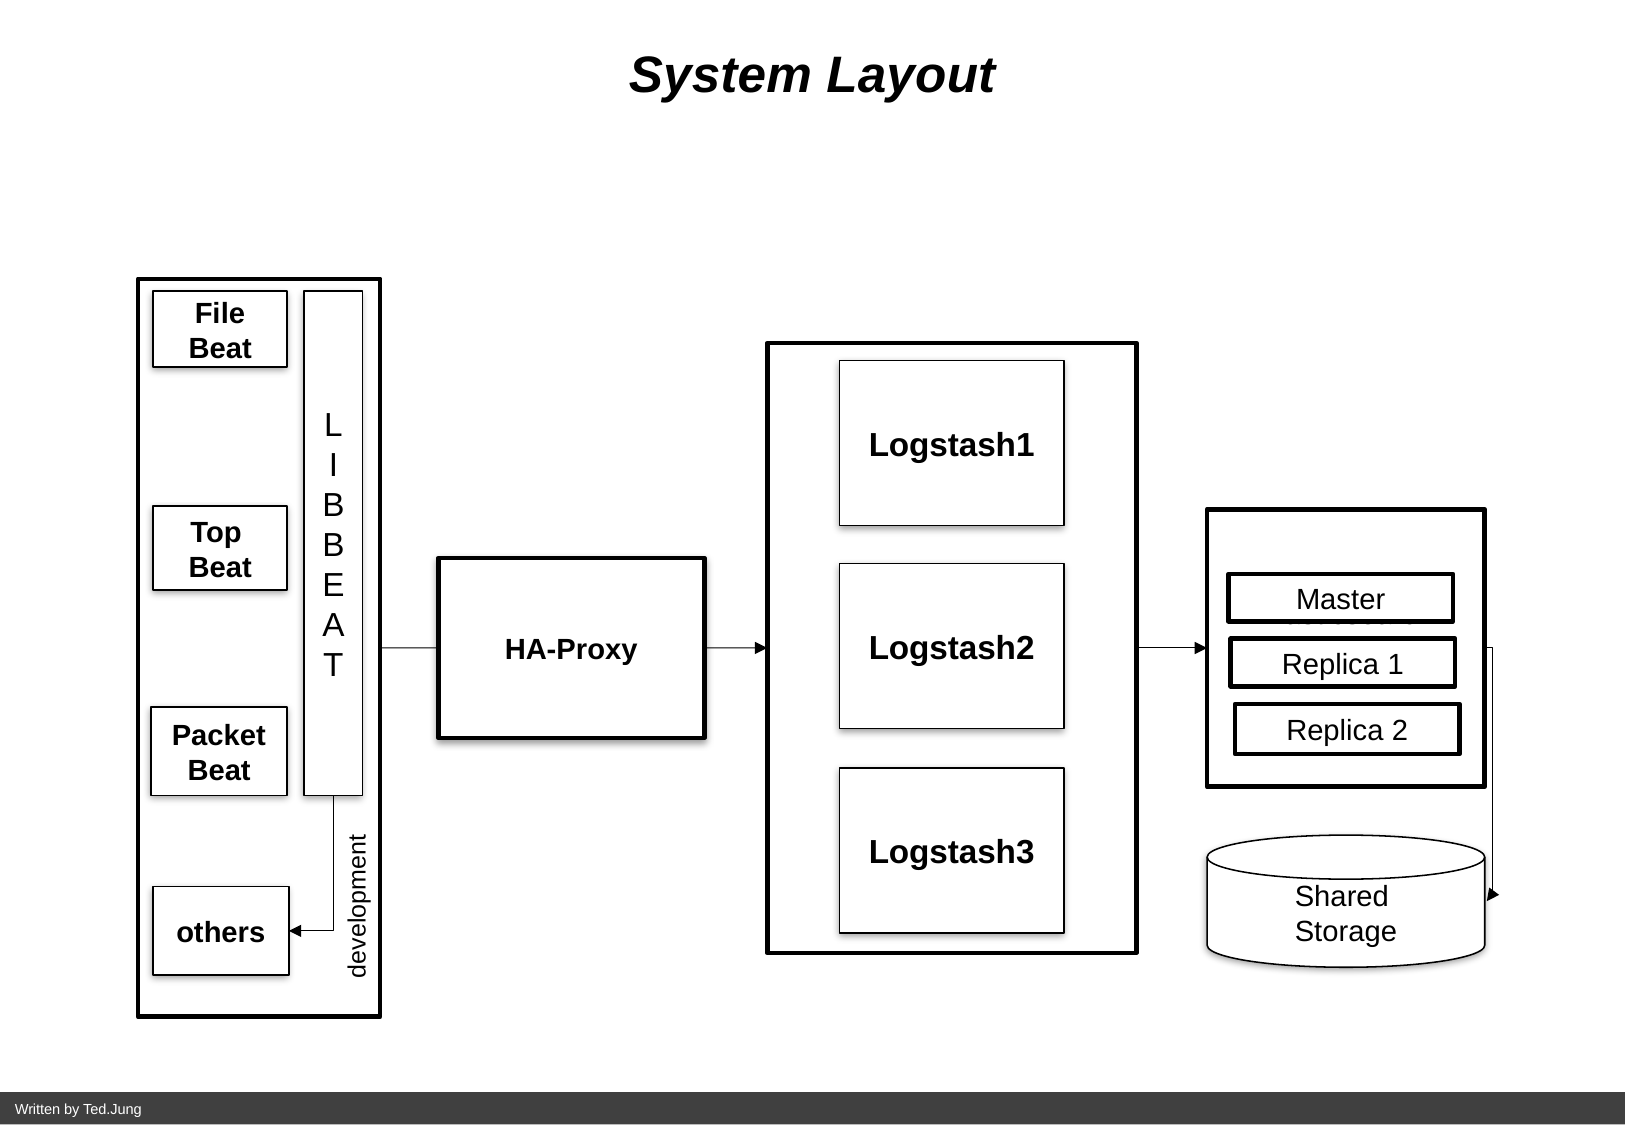

System Layout

File
Beat
L
I
B
B
E
A
T
Top
Beat
Packet
Beat
development
others

Logstash1
Logstash2
Logstash3
Elasticsearch Cluster

Master
Replica 1
Replica 2
HA-Proxy
Shared
Storage